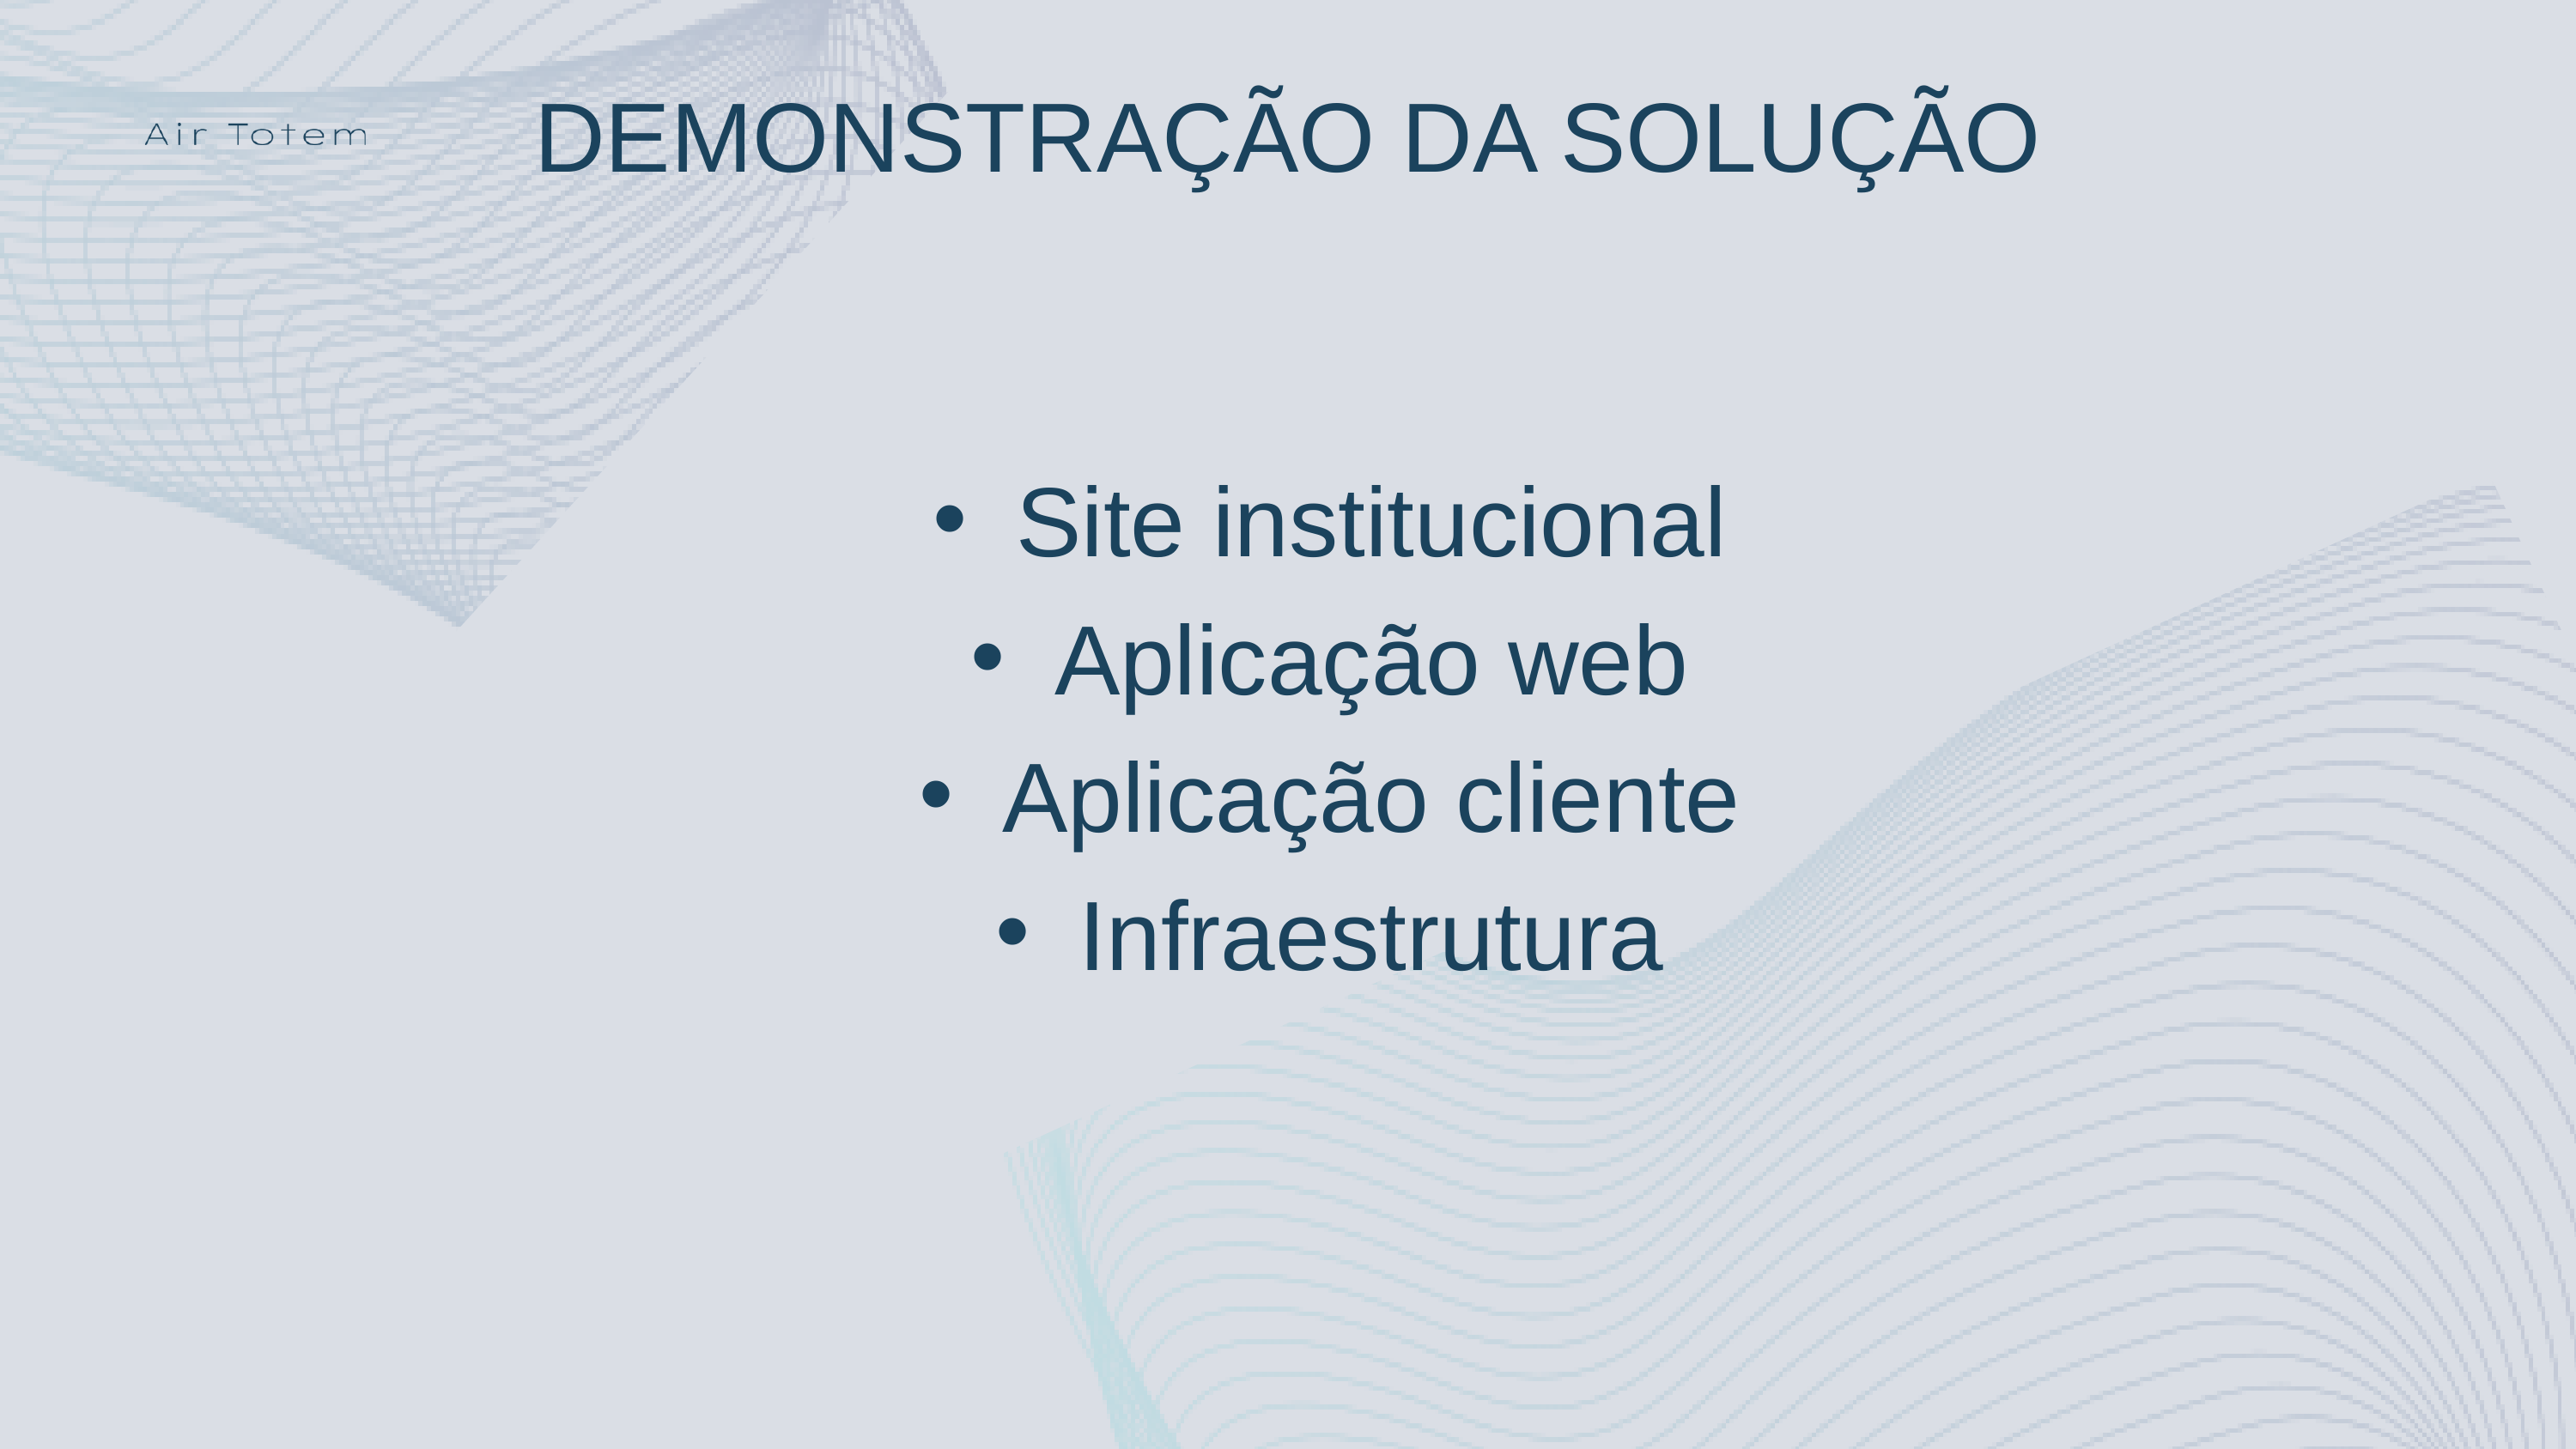

DEMONSTRAÇÃO DA SOLUÇÃO

Site institucional
Aplicação web
Aplicação cliente
Infraestrutura